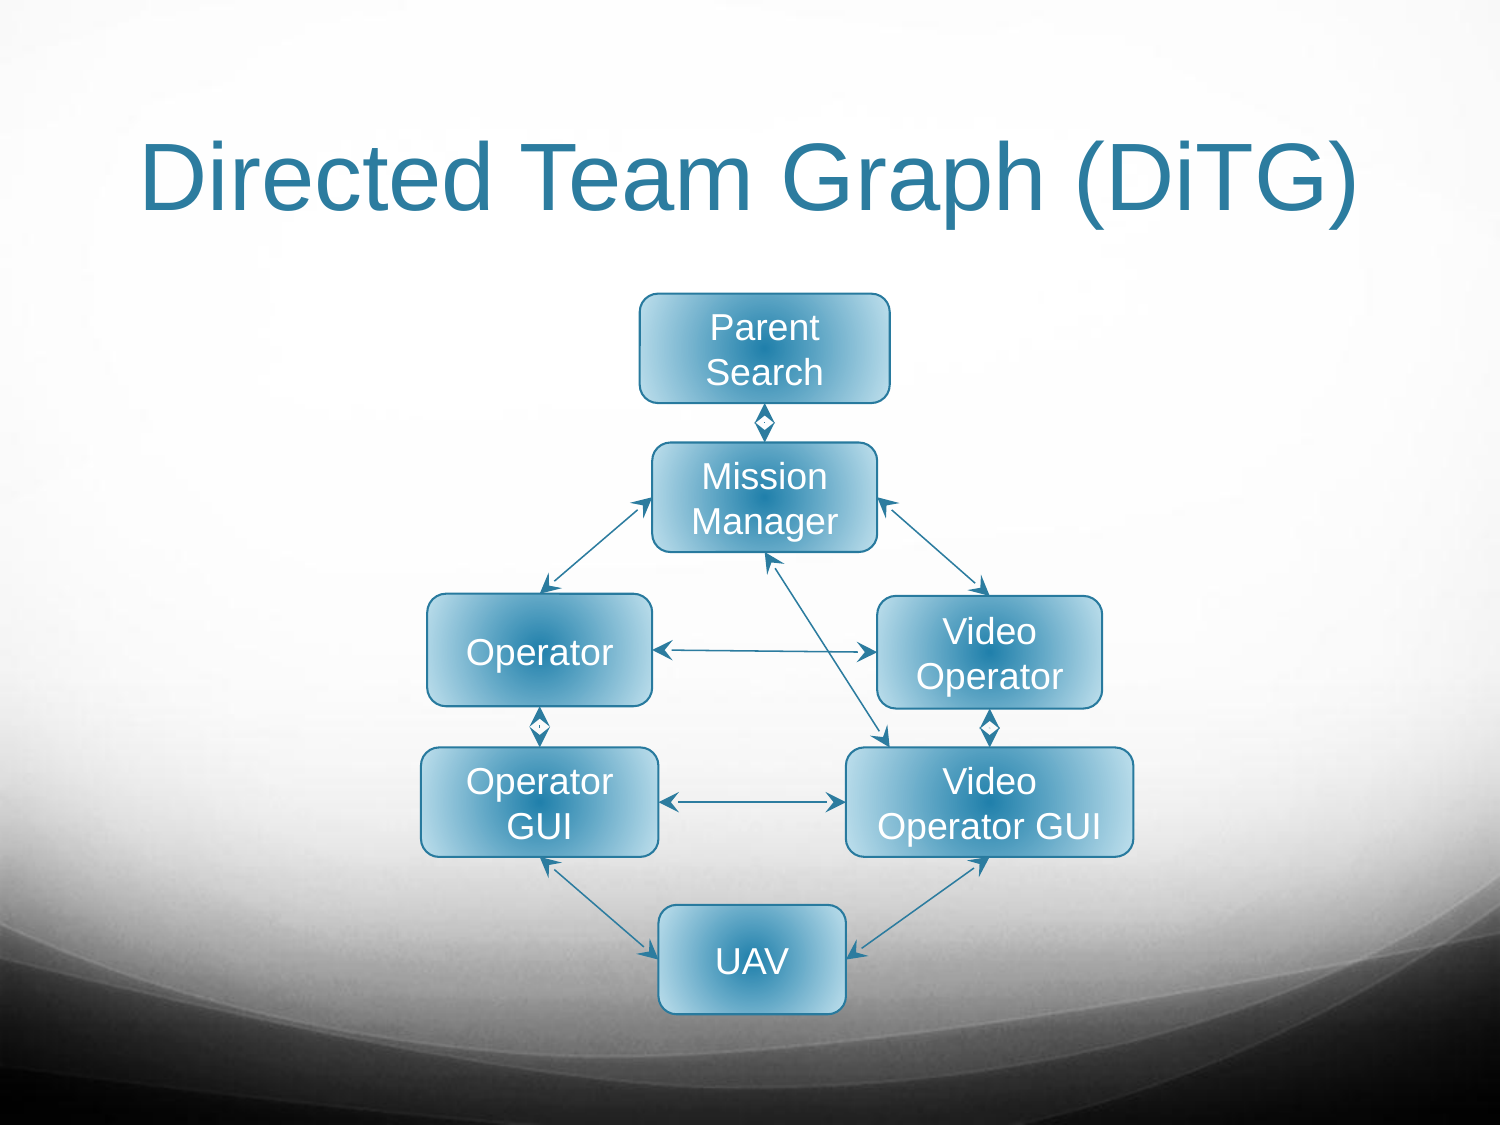

# Directed Team Graph (DiTG)
Parent Search
Mission Manager
Operator
Video Operator
Operator GUI
Video Operator GUI
UAV